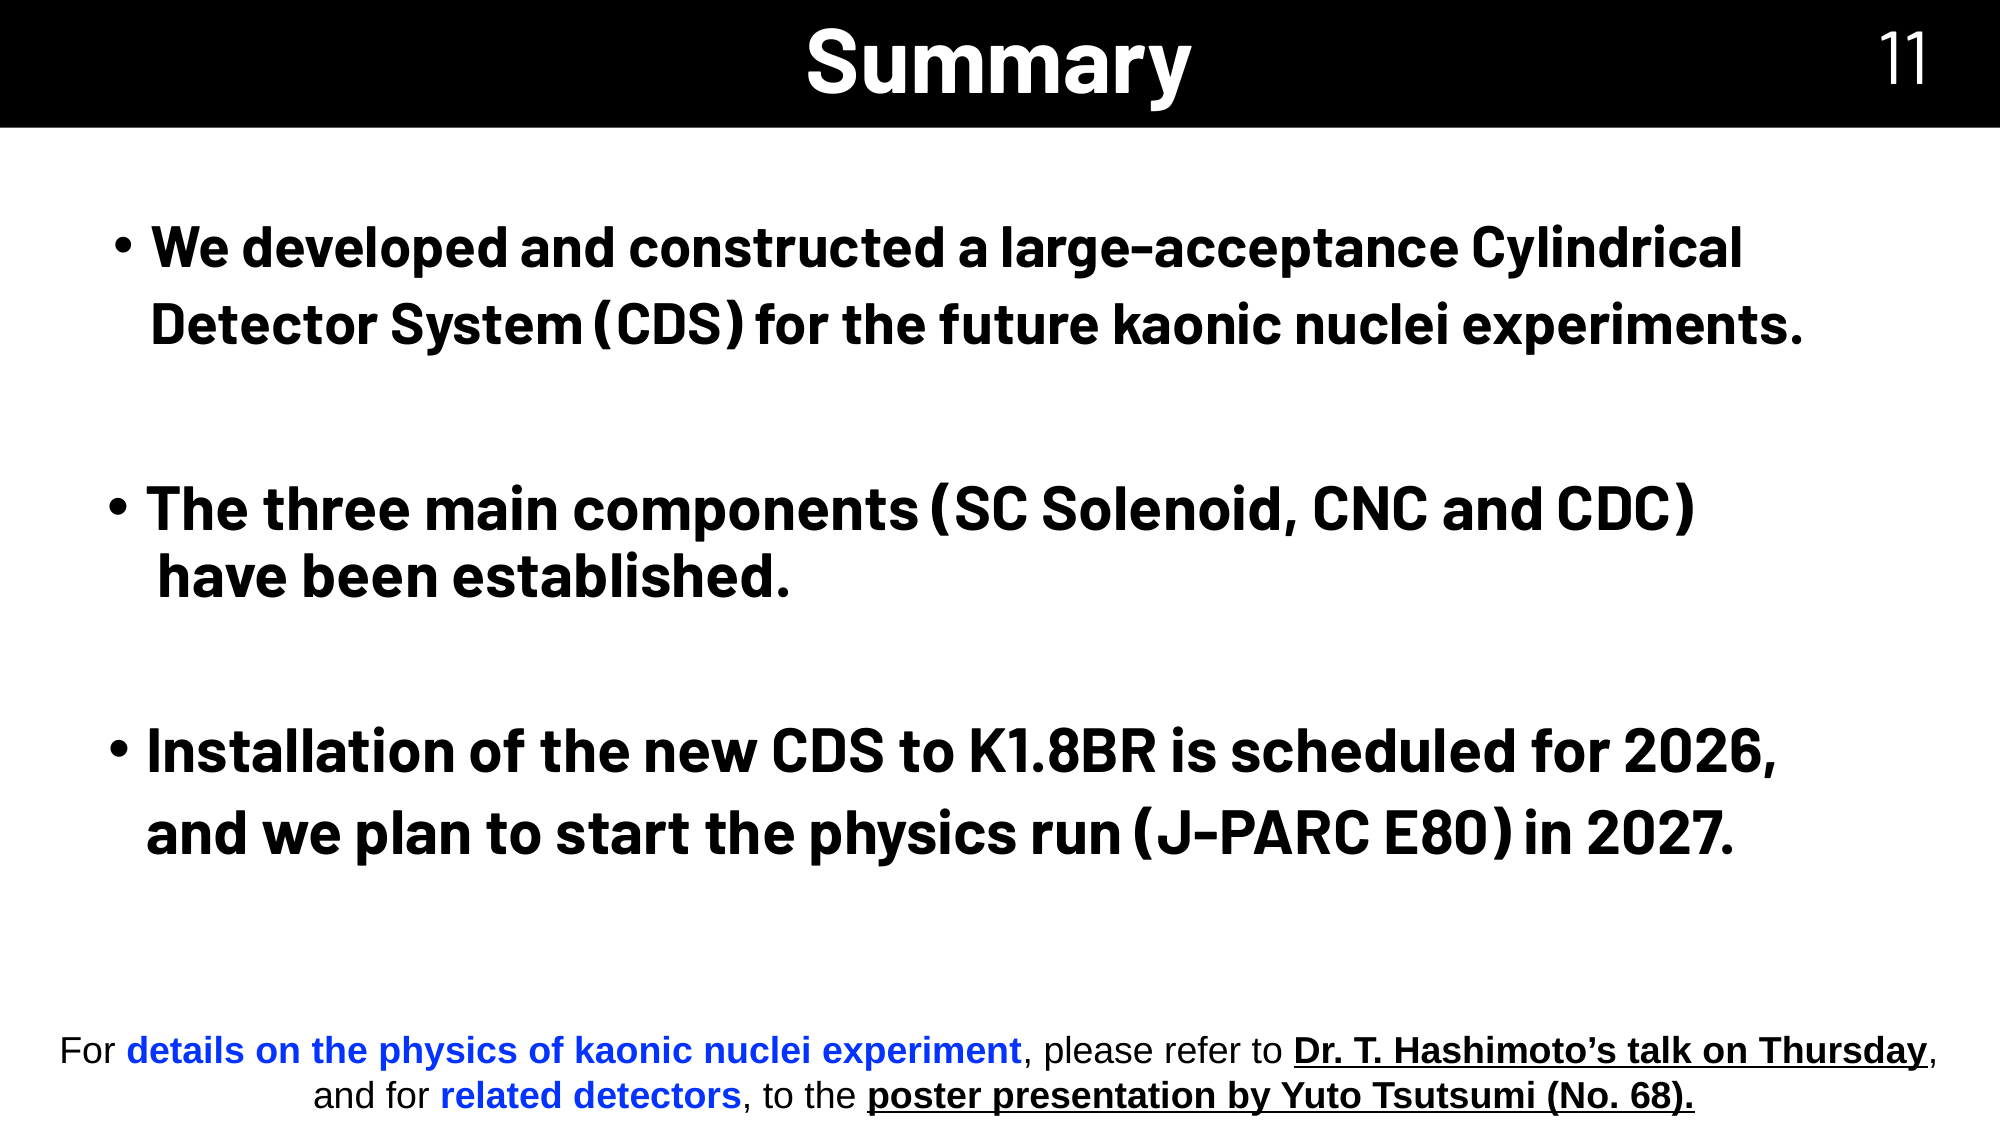

Summary
11
We developed and constructed a large‐acceptance Cylindrical Detector System (CDS) for the future kaonic nuclei experiments.
The three main components (SC Solenoid, CNC and CDC)
 have been established.
Installation of the new CDS to K1.8BR is scheduled for 2026,
and we plan to start the physics run (J-PARC E80) in 2027.
For details on the physics of kaonic nuclei experiment, please refer to Dr. T. Hashimoto’s talk on Thursday,
and for related detectors, to the poster presentation by Yuto Tsutsumi (No. 68).